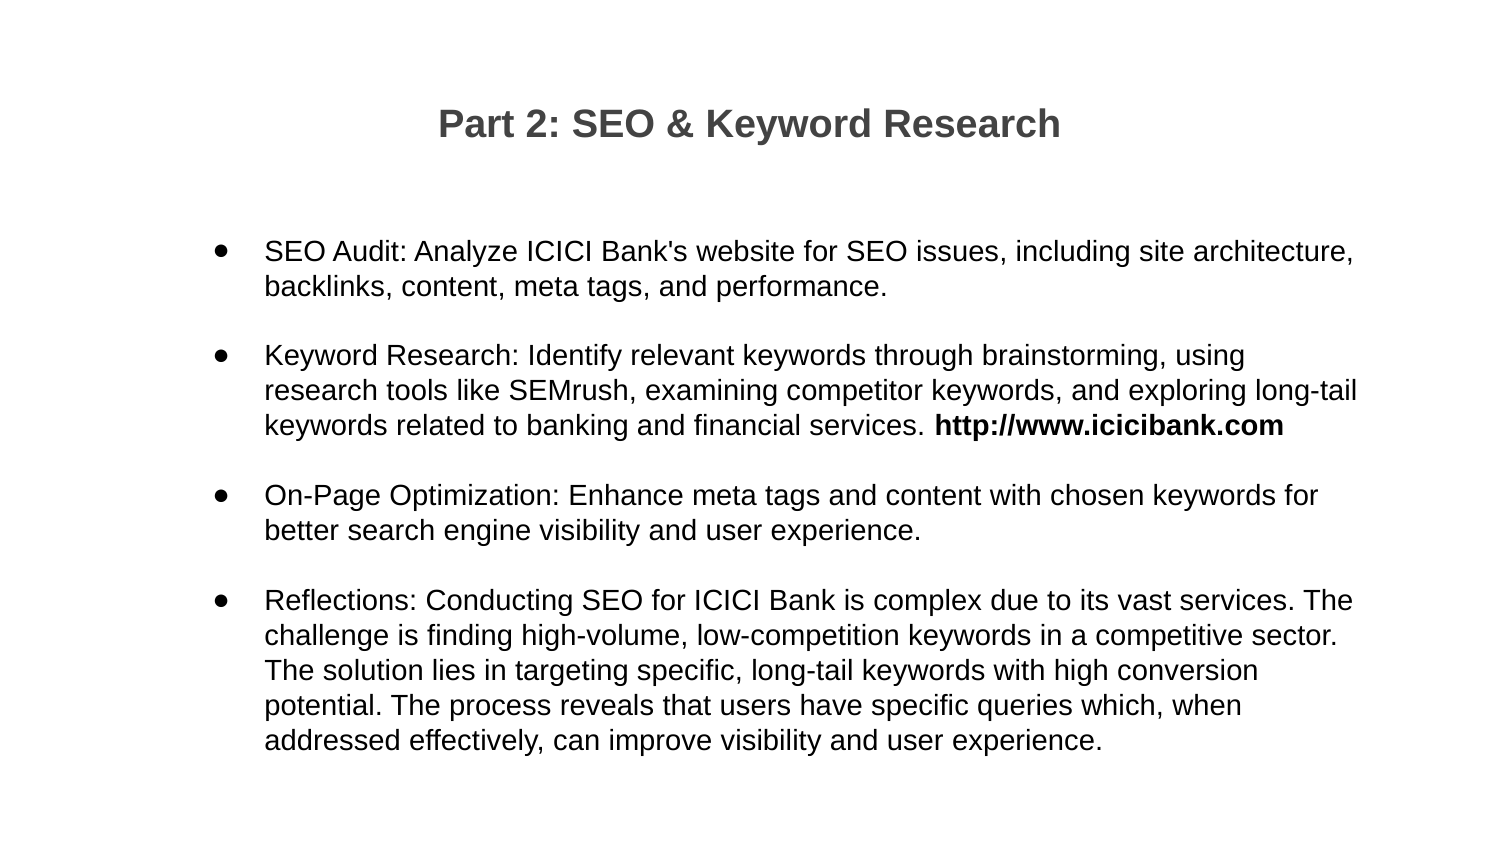

Part 2: SEO & Keyword Research
SEO Audit: Analyze ICICI Bank's website for SEO issues, including site architecture, backlinks, content, meta tags, and performance.

Keyword Research: Identify relevant keywords through brainstorming, using research tools like SEMrush, examining competitor keywords, and exploring long-tail keywords related to banking and financial services. http://www.icicibank.com

On-Page Optimization: Enhance meta tags and content with chosen keywords for better search engine visibility and user experience.

Reflections: Conducting SEO for ICICI Bank is complex due to its vast services. The challenge is finding high-volume, low-competition keywords in a competitive sector. The solution lies in targeting specific, long-tail keywords with high conversion potential. The process reveals that users have specific queries which, when addressed effectively, can improve visibility and user experience.